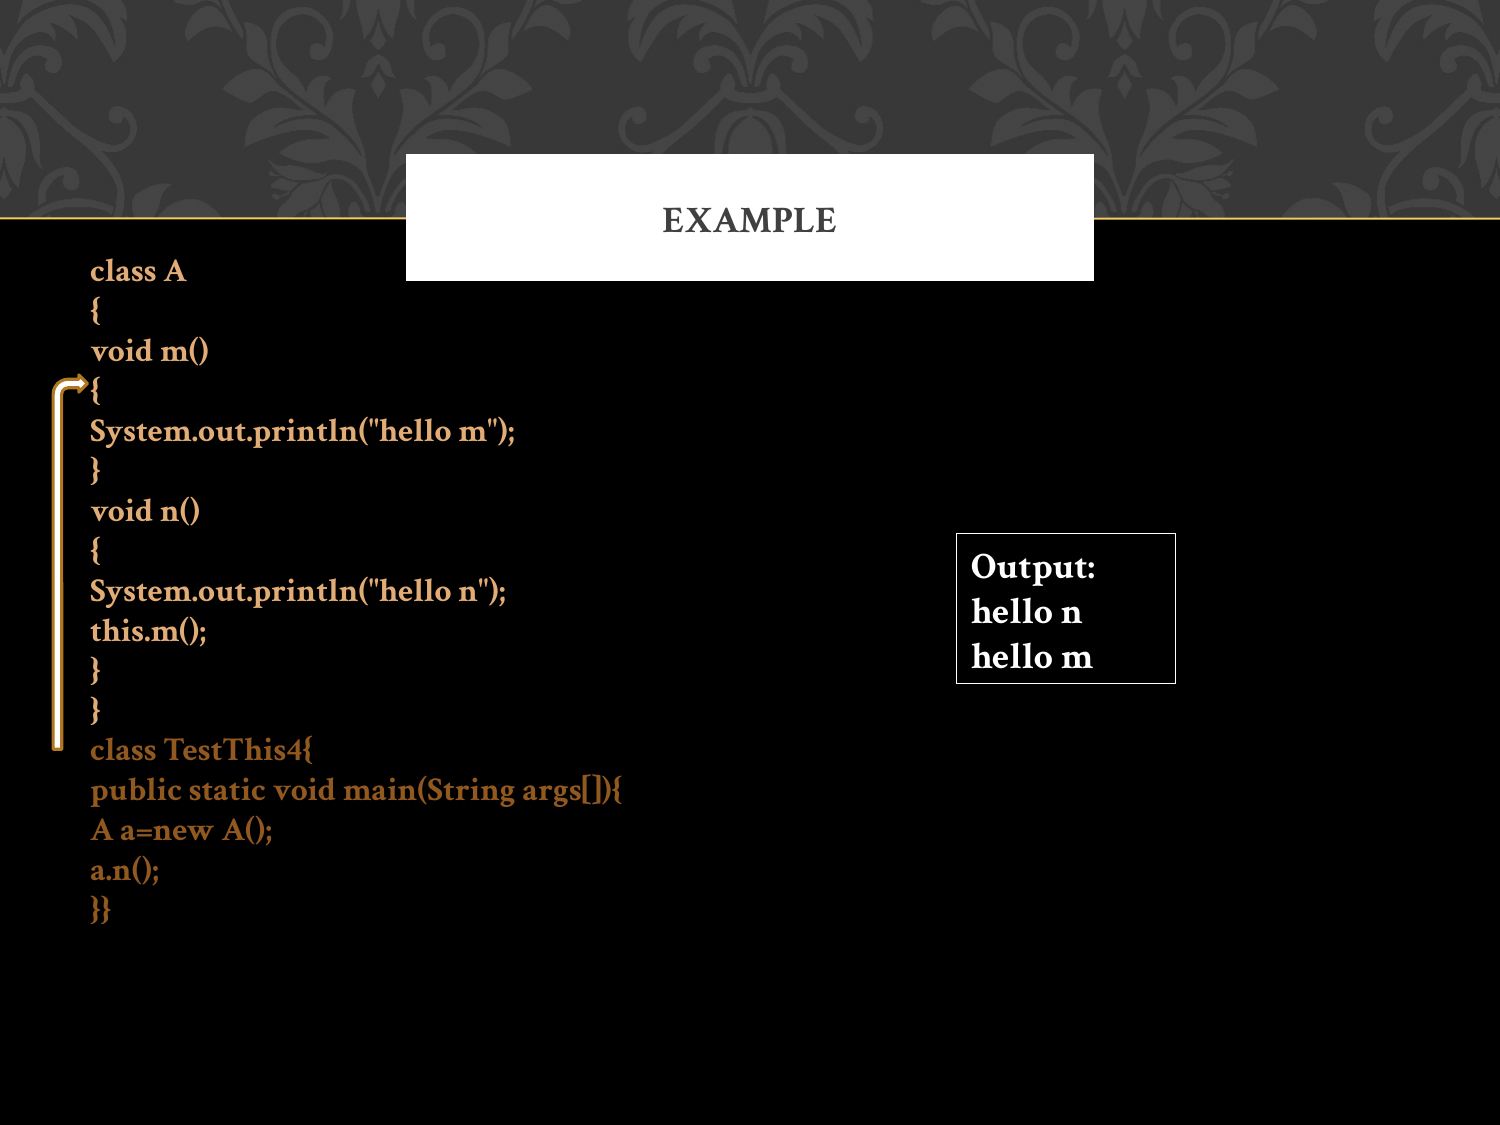

# Example
class A
{
void m()
{
System.out.println("hello m");
}
void n()
{
System.out.println("hello n");
this.m();
}
}
class TestThis4{
public static void main(String args[]){
A a=new A();
a.n();
}}

Output:
hello n
hello m